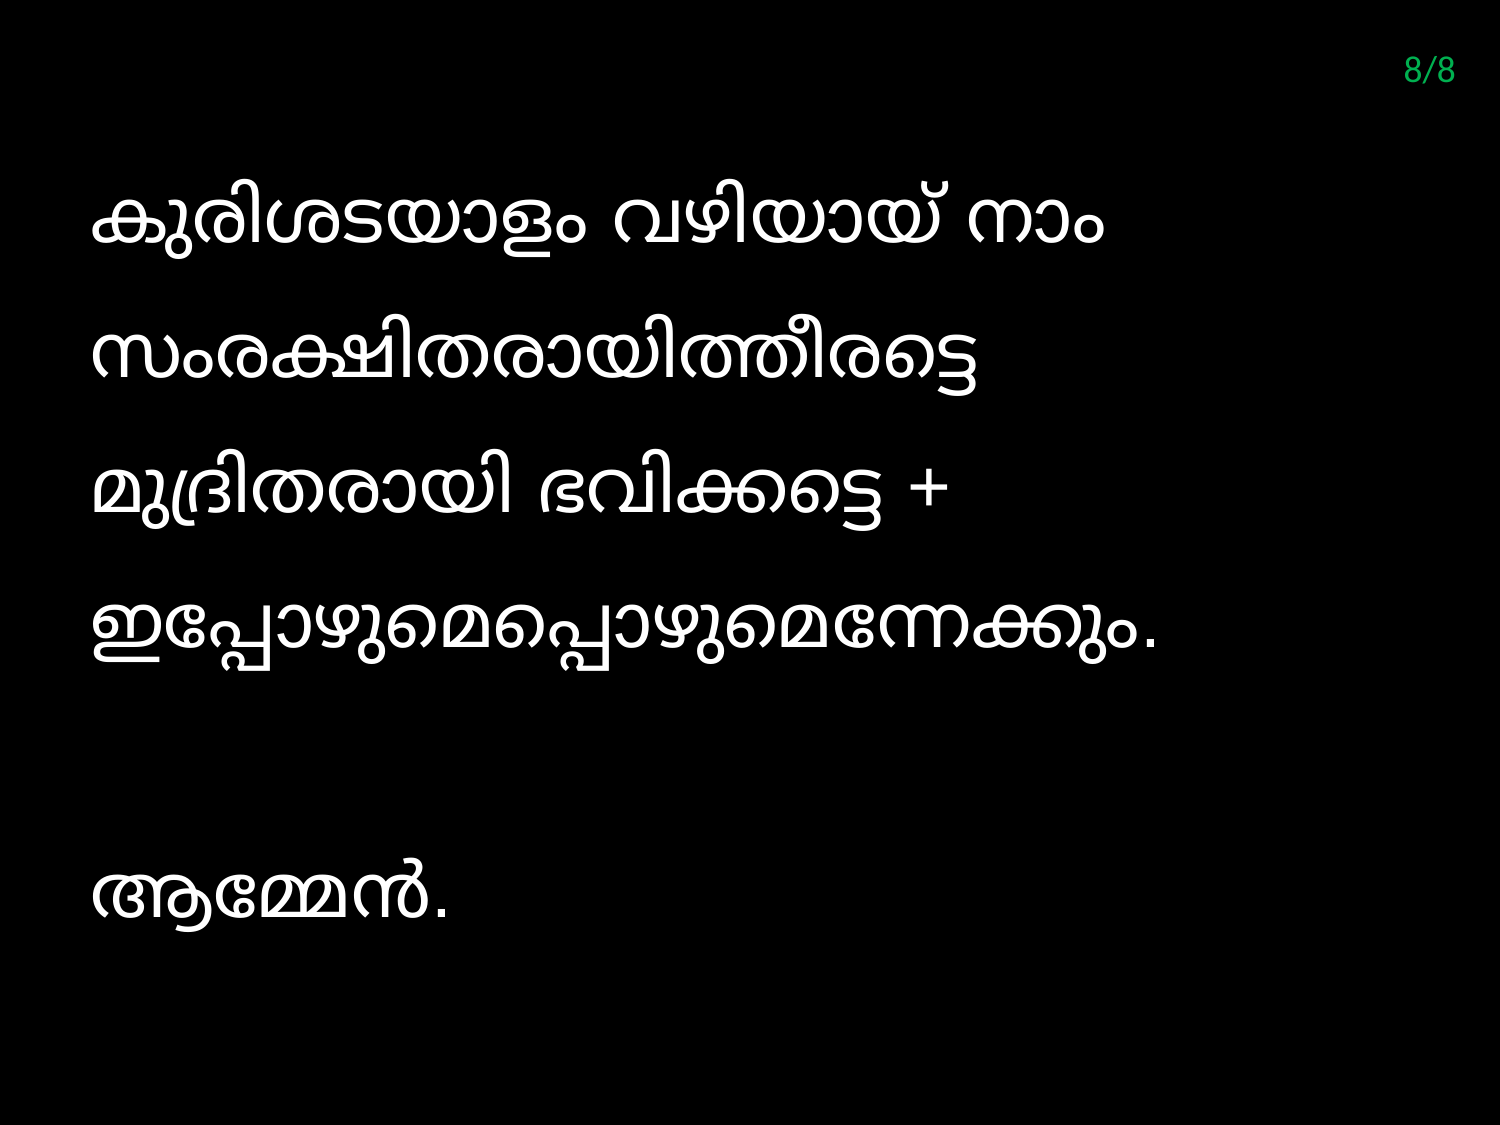

8/8
കുരിശടയാളം വഴിയായ് നാം
സംരക്ഷിതരായിത്തീരട്ടെ
മുദ്രിതരായി ഭവിക്കട്ടെ +
ഇപ്പോഴുമെപ്പൊഴുമെന്നേക്കും.

ആമ്മേന്‍.